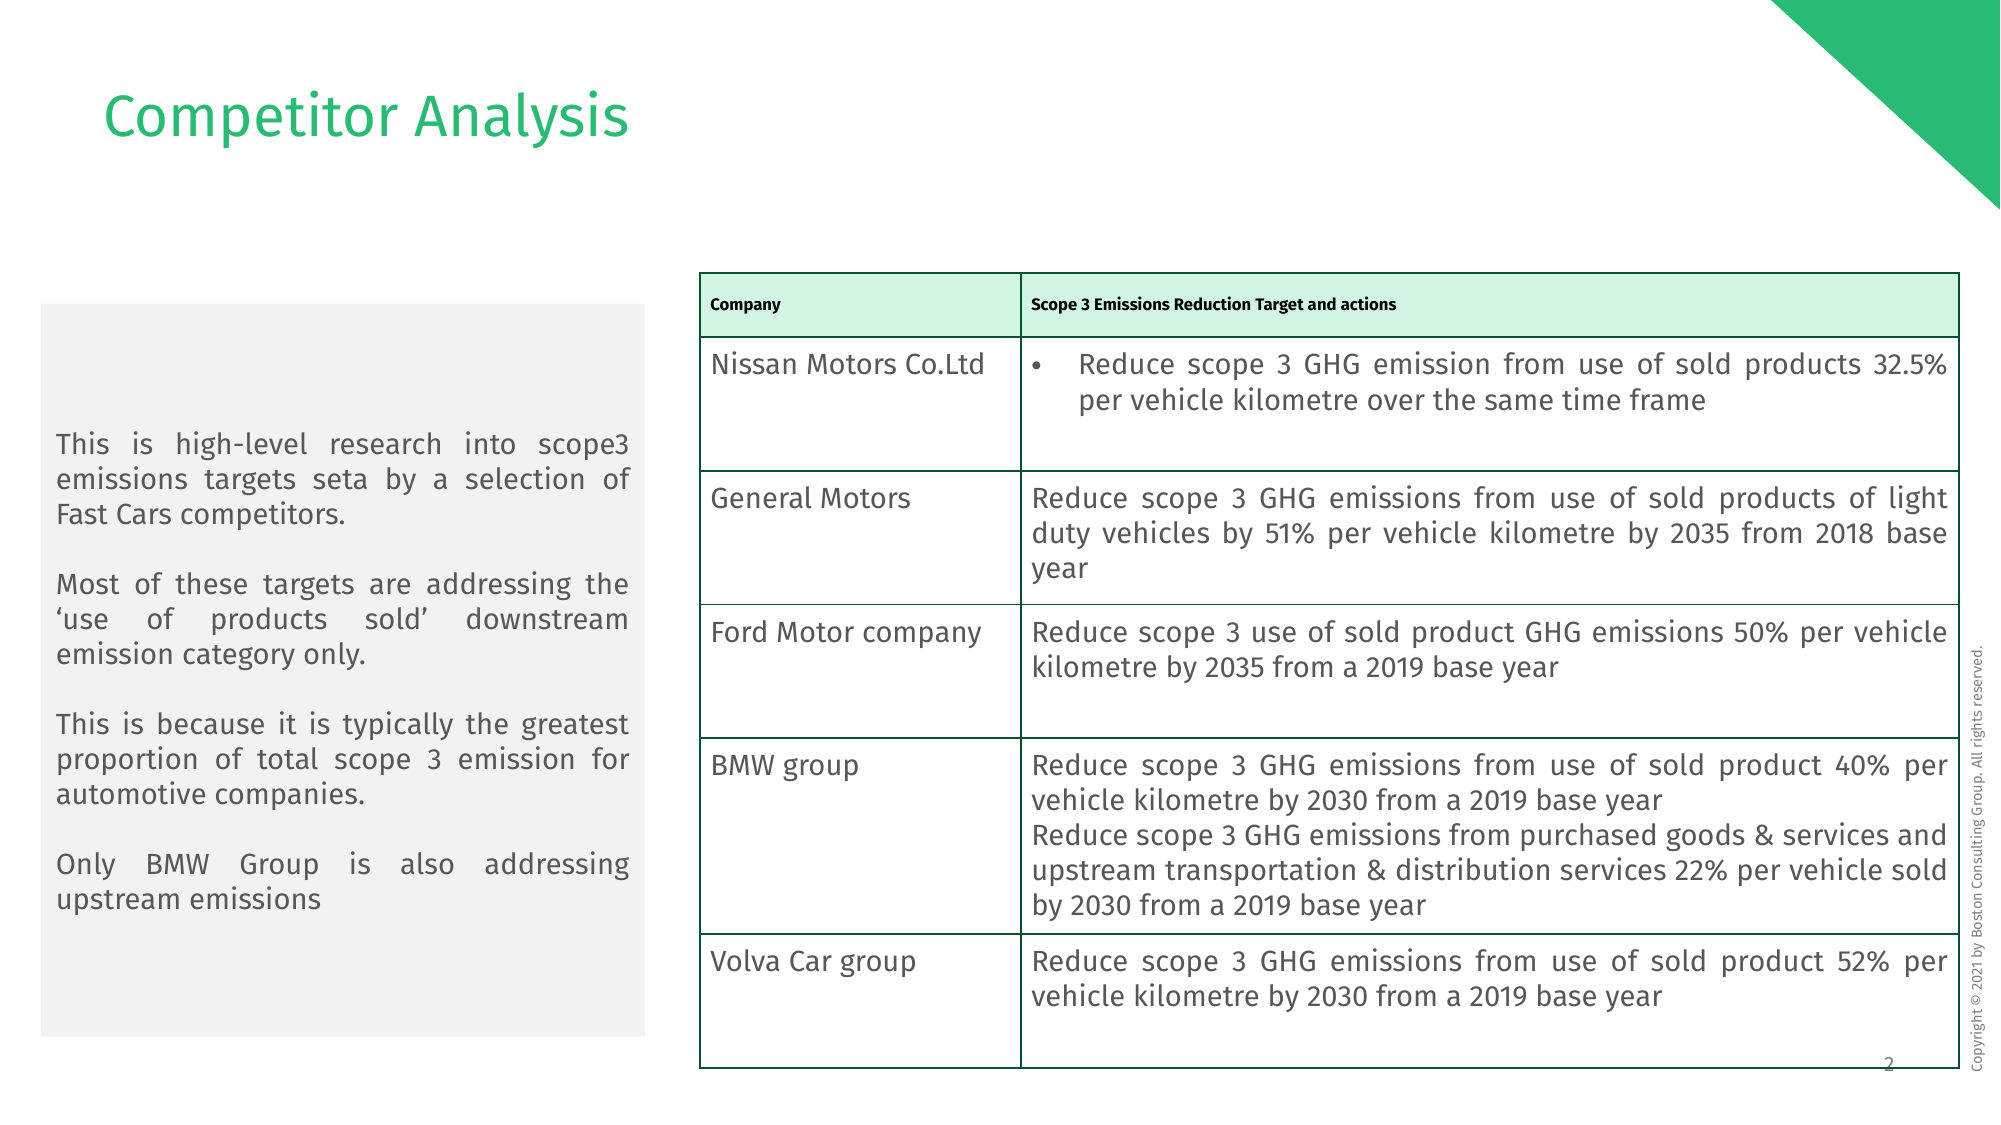

# Competitor Analysis
| Company | Scope 3 Emissions Reduction Target and actions |
| --- | --- |
| Nissan Motors Co.Ltd | Reduce scope 3 GHG emission from use of sold products 32.5% per vehicle kilometre over the same time frame |
| General Motors | Reduce scope 3 GHG emissions from use of sold products of light duty vehicles by 51% per vehicle kilometre by 2035 from 2018 base year |
| Ford Motor company | Reduce scope 3 use of sold product GHG emissions 50% per vehicle kilometre by 2035 from a 2019 base year |
| BMW group | Reduce scope 3 GHG emissions from use of sold product 40% per vehicle kilometre by 2030 from a 2019 base year Reduce scope 3 GHG emissions from purchased goods & services and upstream transportation & distribution services 22% per vehicle sold by 2030 from a 2019 base year |
| Volva Car group | Reduce scope 3 GHG emissions from use of sold product 52% per vehicle kilometre by 2030 from a 2019 base year |
This is high-level research into scope3 emissions targets seta by a selection of Fast Cars competitors.

Most of these targets are addressing the ‘use of products sold’ downstream emission category only.

This is because it is typically the greatest proportion of total scope 3 emission for automotive companies.

Only BMW Group is also addressing upstream emissions